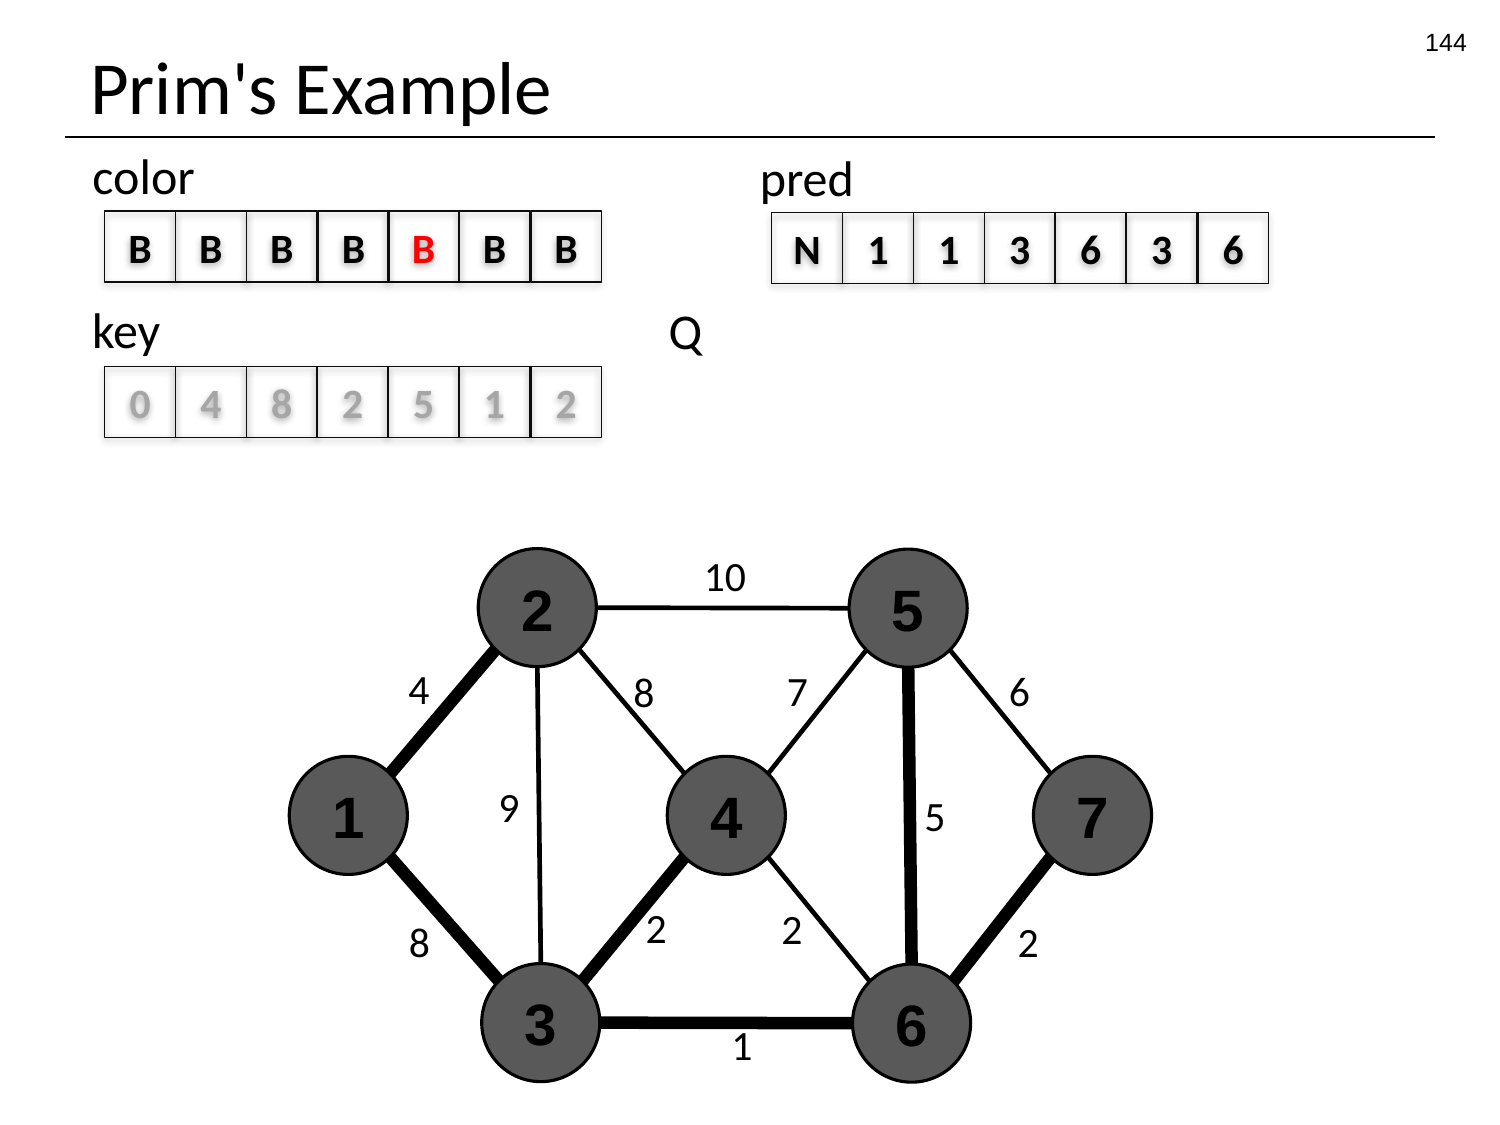

144
# Prim's Example
color
pred
B
B
B
B
B
B
B
N
1
1
3
6
3
6
key
Q
0
4
8
2
5
1
2
10
2
5
4
7
6
8
1
4
7
9
5
2
2
8
2
3
6
1